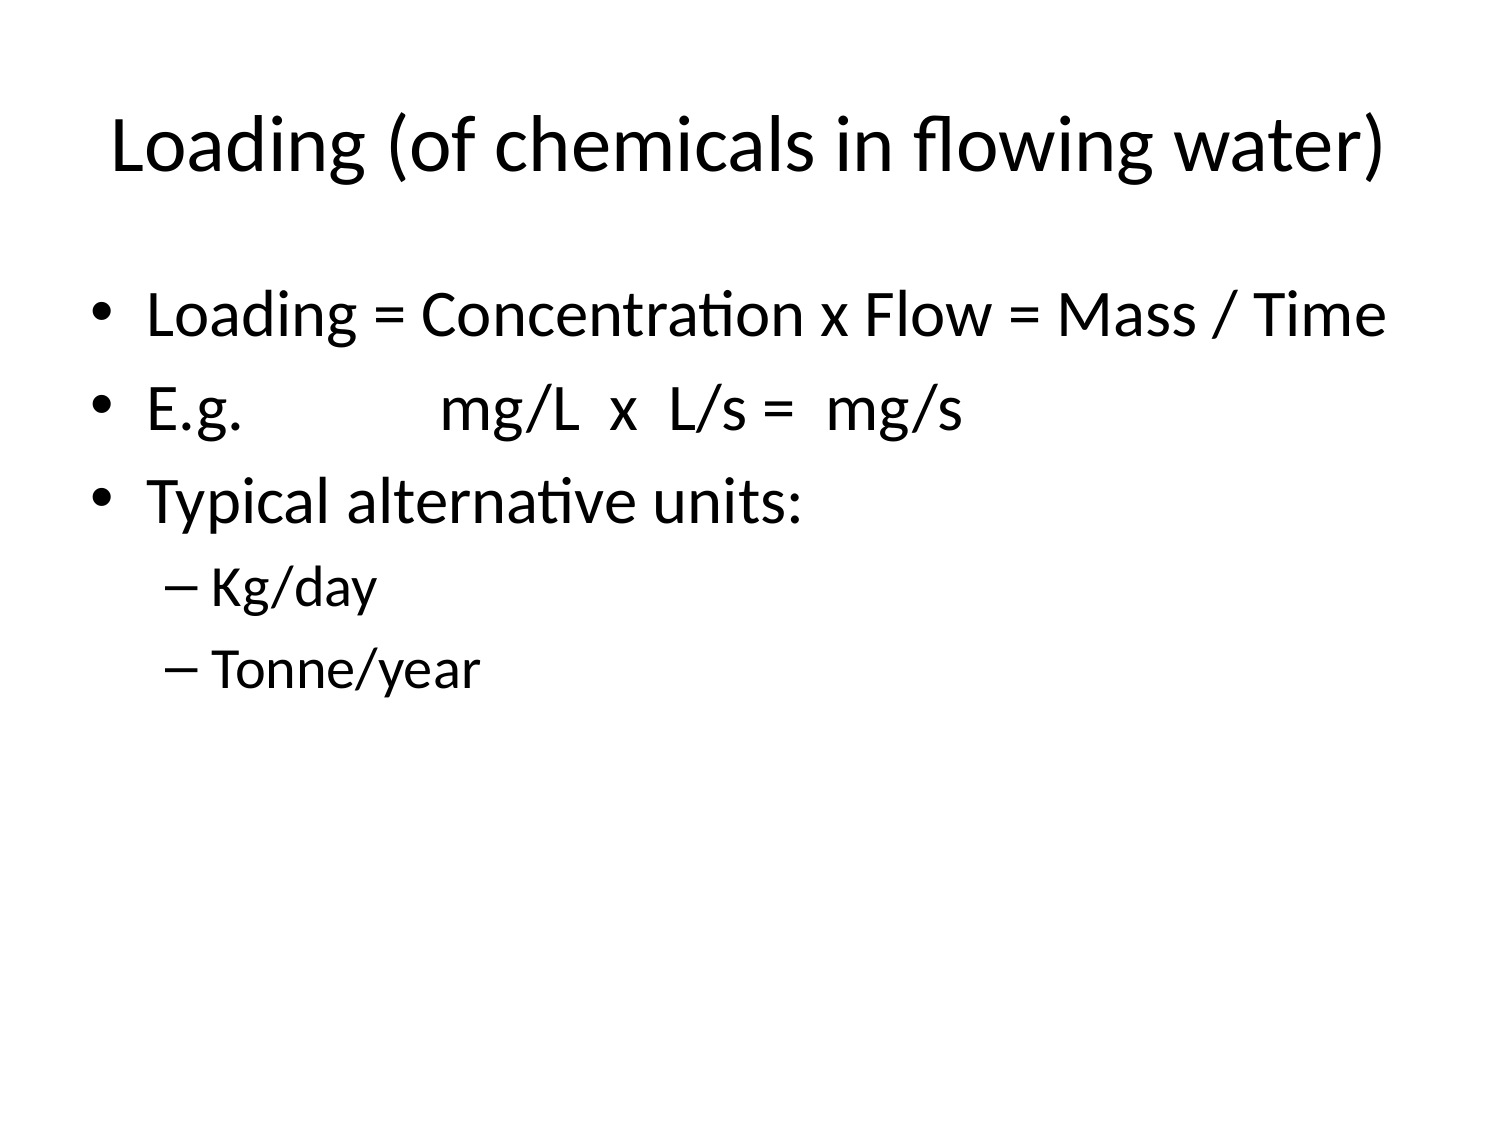

# Loading (of chemicals in flowing water)
Loading = Concentration x Flow = Mass / Time
E.g.             mg/L  x  L/s =  mg/s
Typical alternative units:
Kg/day
Tonne/year